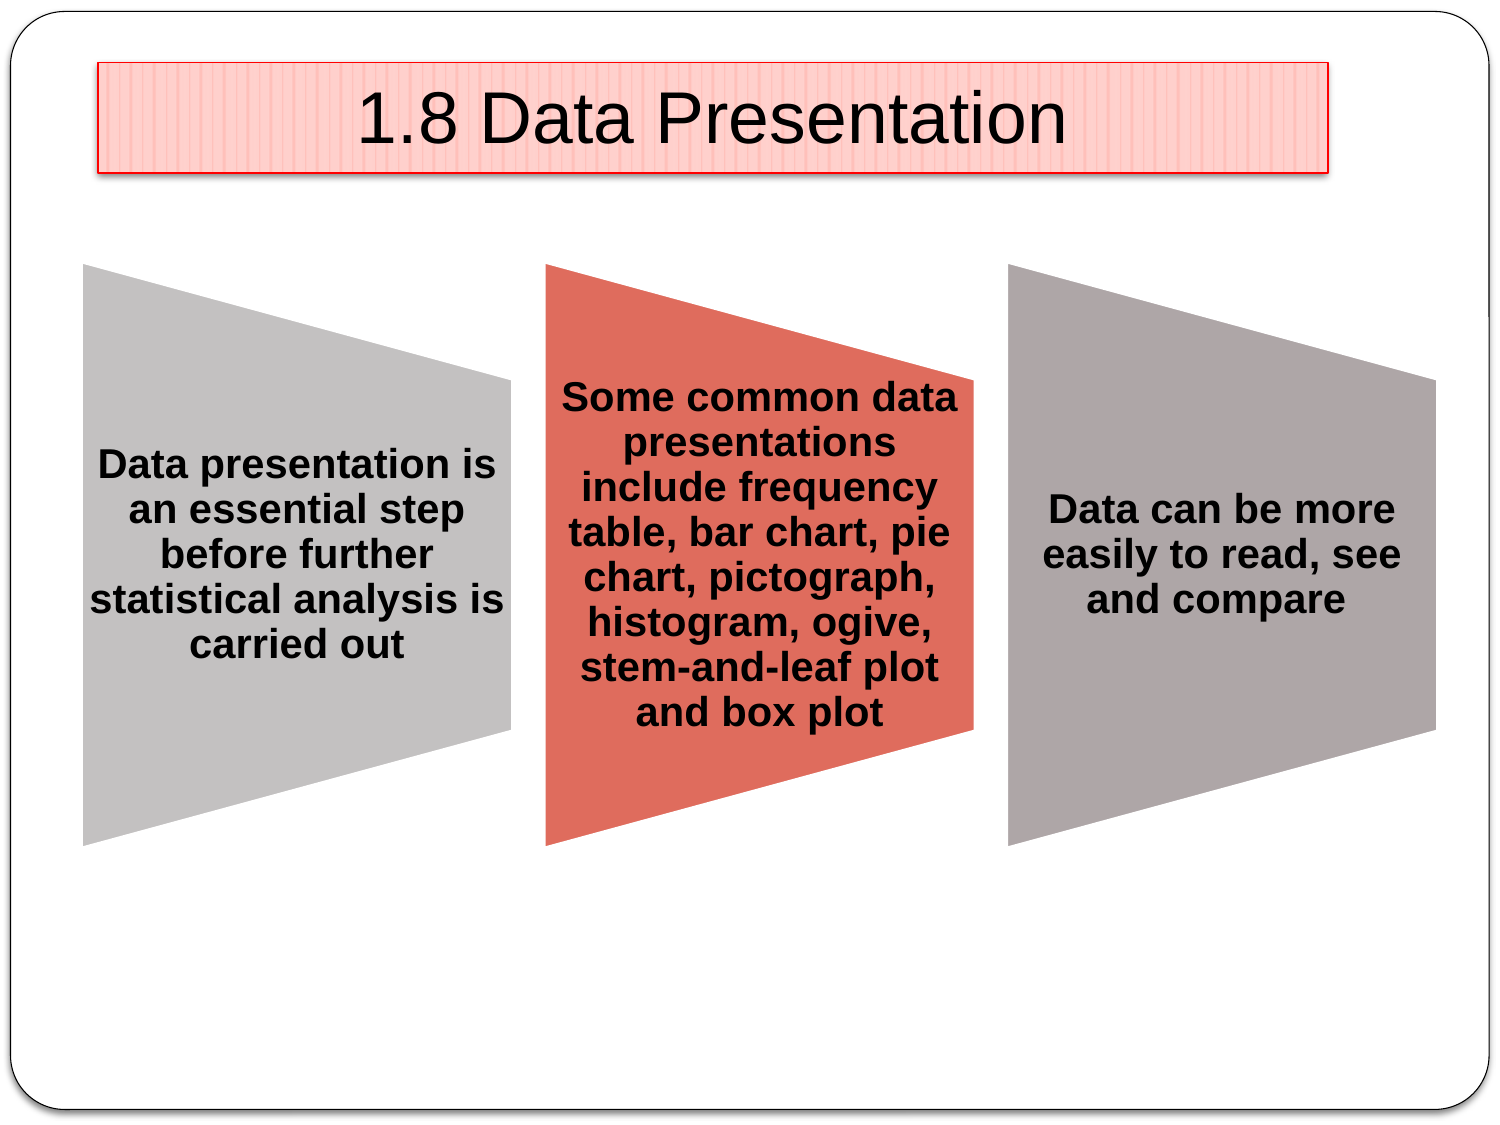

# 1.8 Data Presentation
Data presentation is an essential step before further statistical analysis is carried out
Some common data presentations include frequency table, bar chart, pie chart, pictograph, histogram, ogive, stem-and-leaf plot and box plot
Data can be more easily to read, see and compare